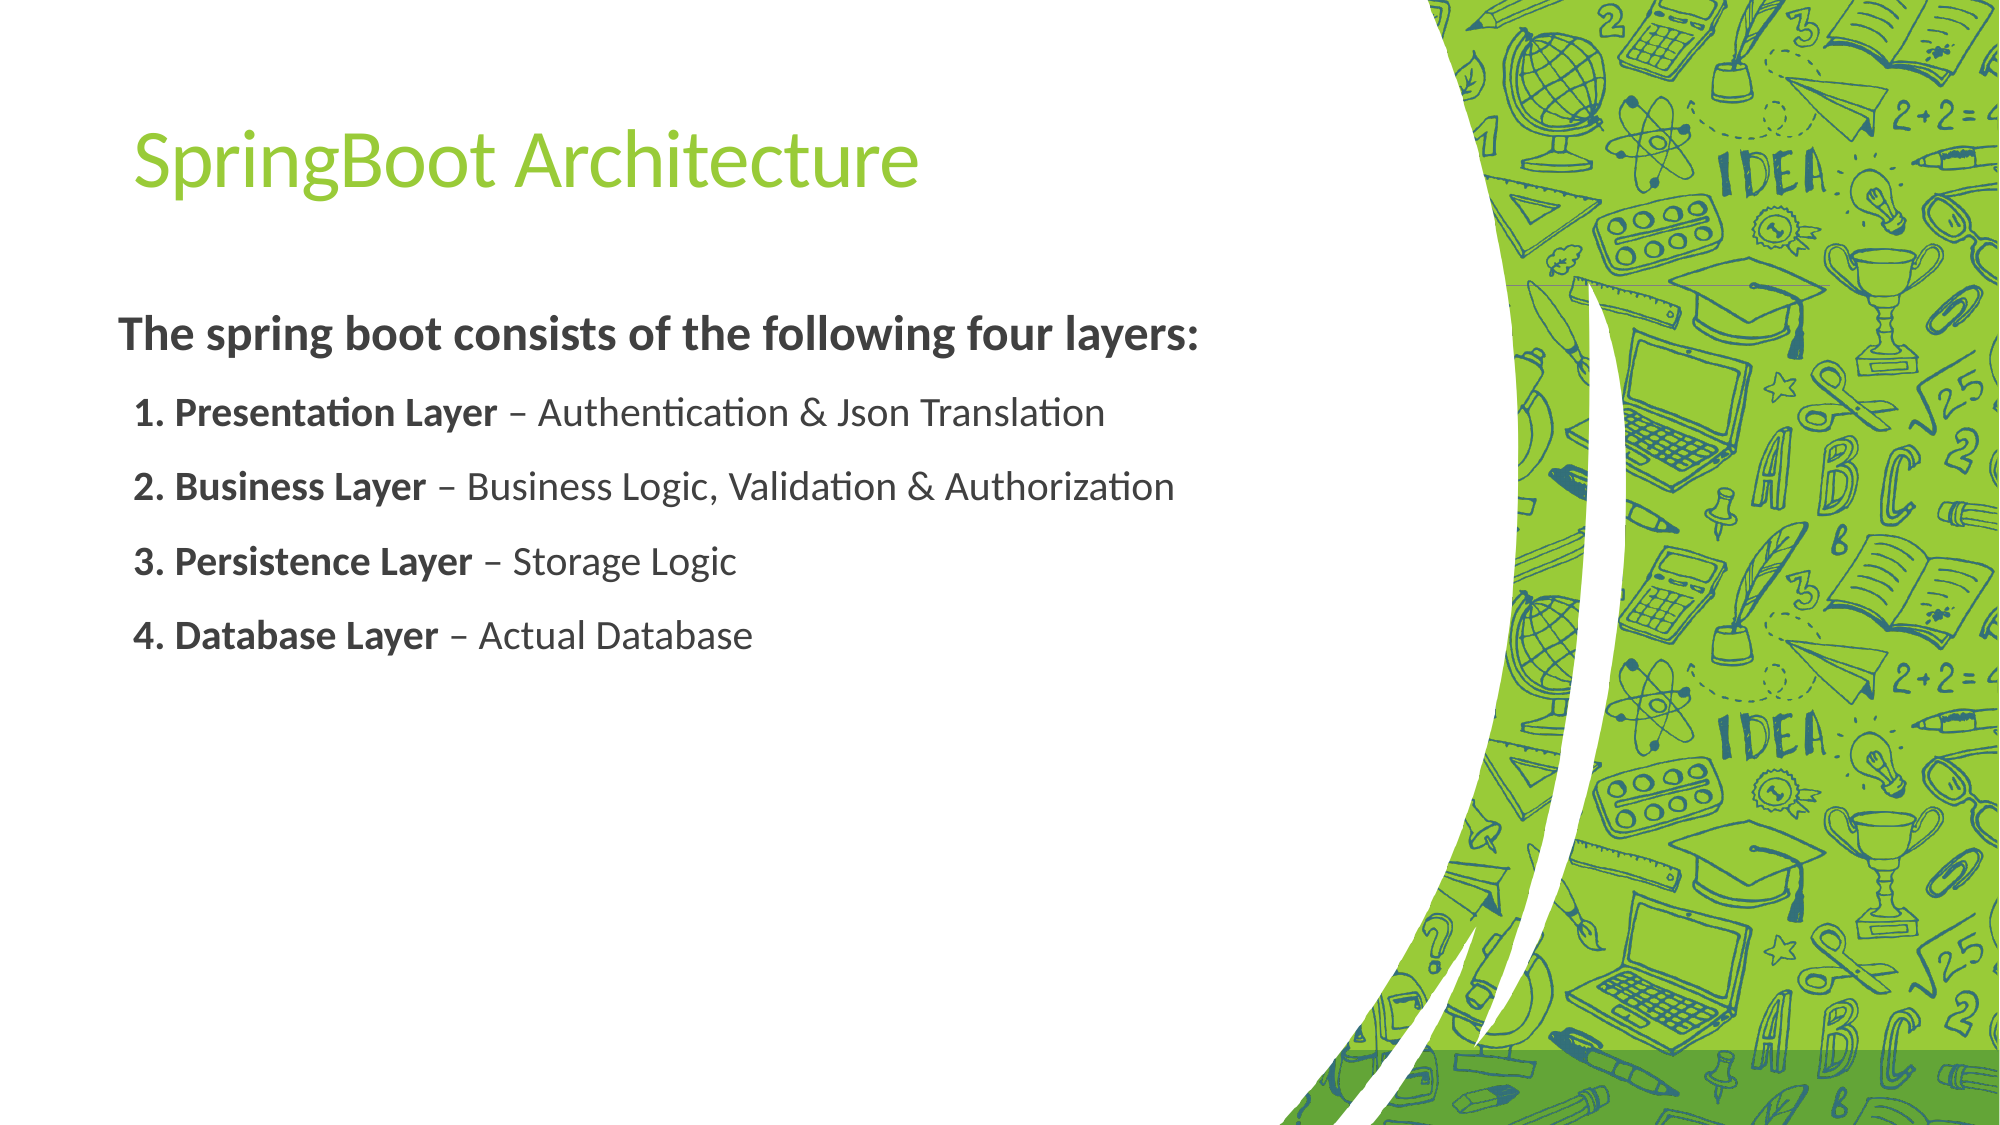

# SpringBoot Architecture
The spring boot consists of the following four layers:
1. Presentation Layer – Authentication & Json Translation
2. Business Layer – Business Logic, Validation & Authorization
3. Persistence Layer – Storage Logic
4. Database Layer – Actual Database